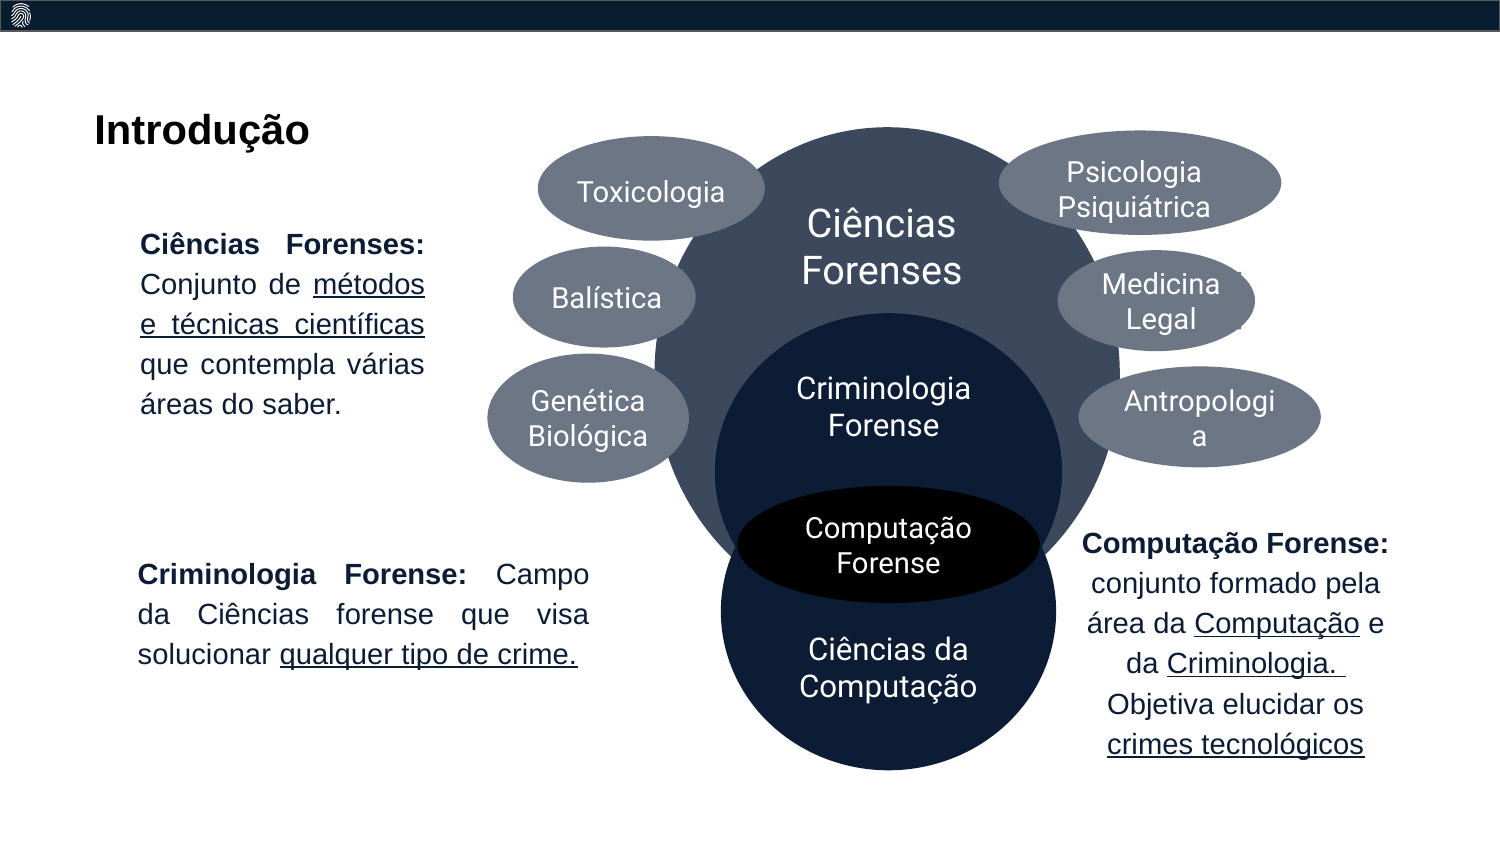

Introdução

Psicologia
Psiquiátrica
Toxicologia
Ciências Forenses: Conjunto de métodos e técnicas científicas que contempla várias áreas do saber.

Ciências Forenses

Balística
Medicina Legal

Criminologia
Forense
Genética Biológica

Antropologia

Computação Forense
Computação Forense: conjunto formado pela área da Computação e da Criminologia.  Objetiva elucidar os crimes tecnológicos
Criminologia Forense: Campo da Ciências forense que visa solucionar qualquer tipo de crime.

Ciências da Computação